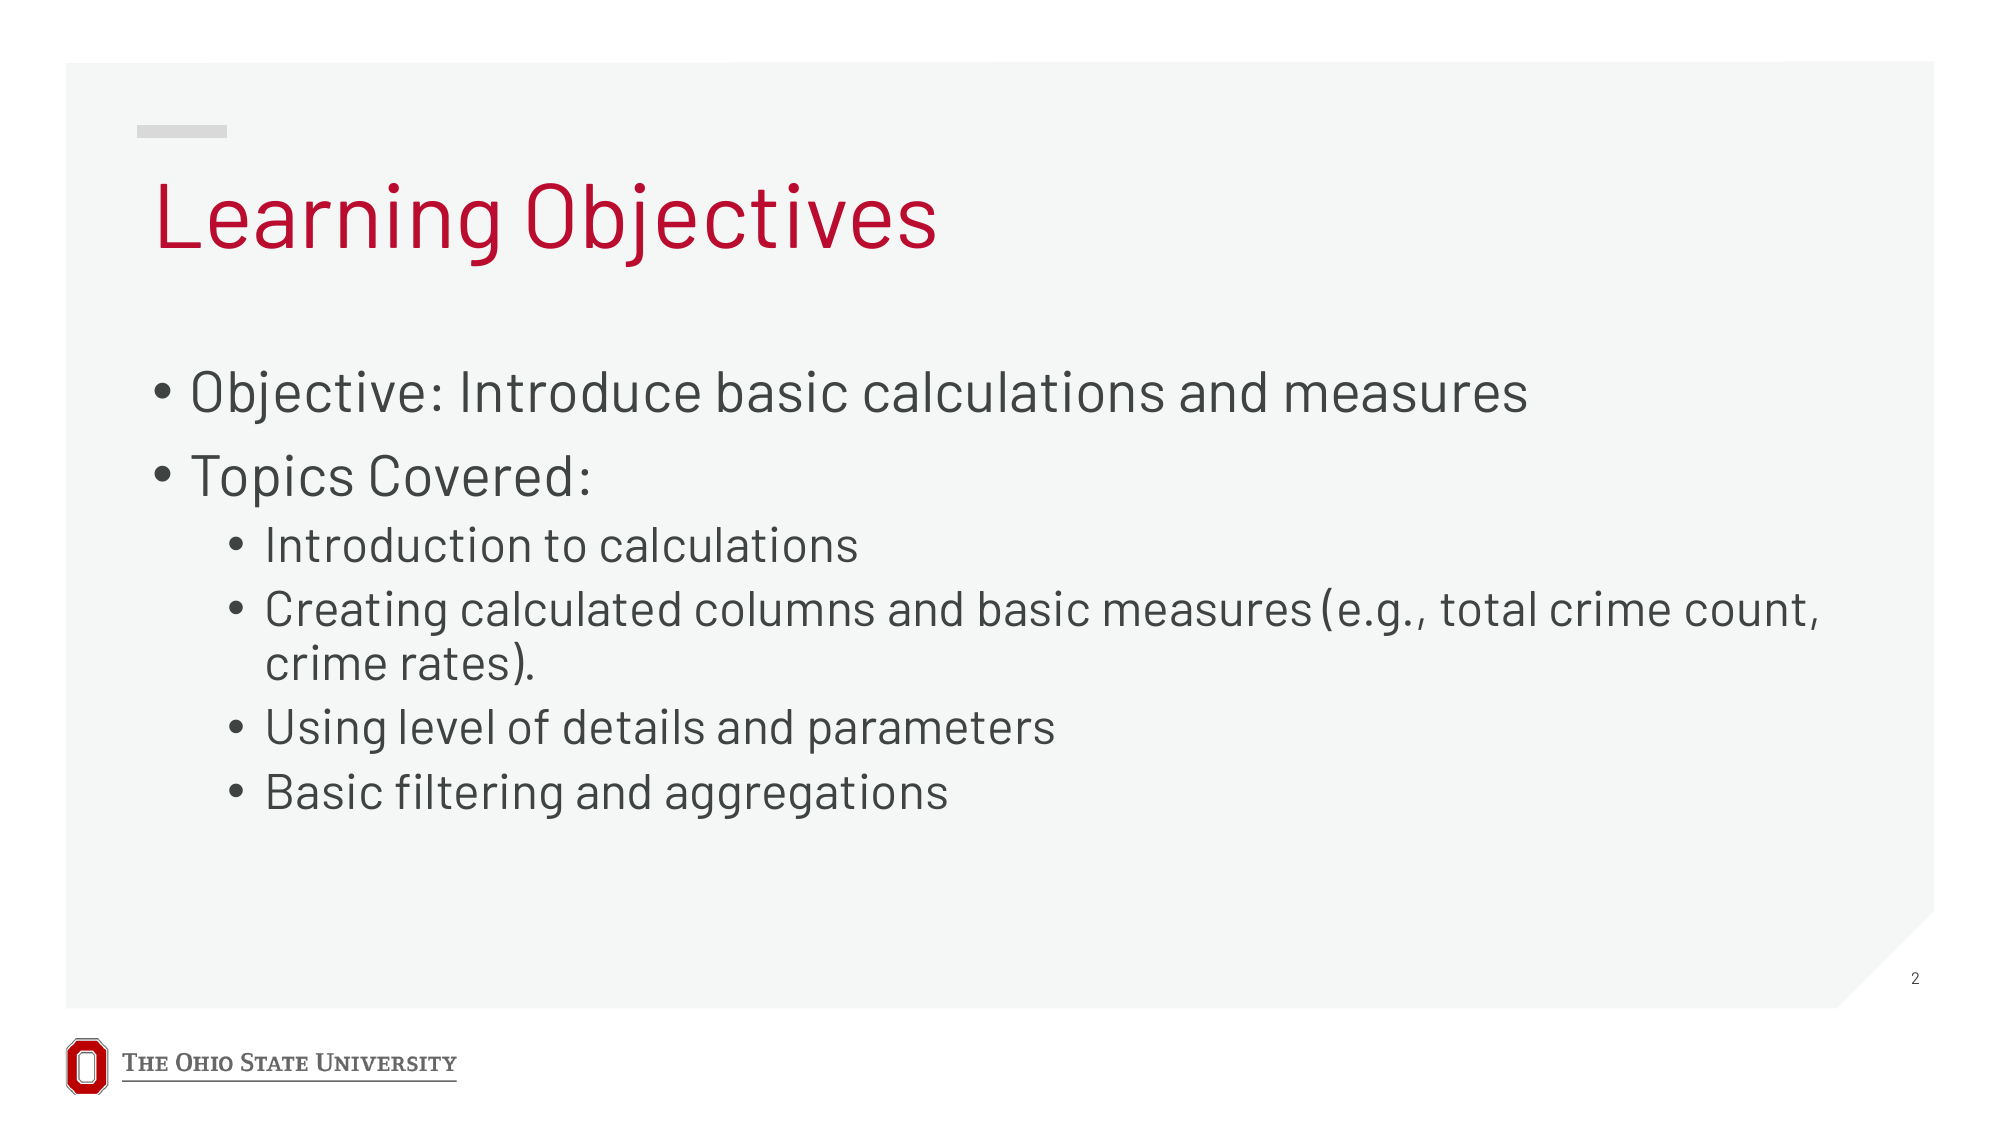

# Learning Objectives
Objective: Introduce basic calculations and measures
Topics Covered:
Introduction to calculations
Creating calculated columns and basic measures (e.g., total crime count, crime rates).
Using level of details and parameters
Basic filtering and aggregations

2